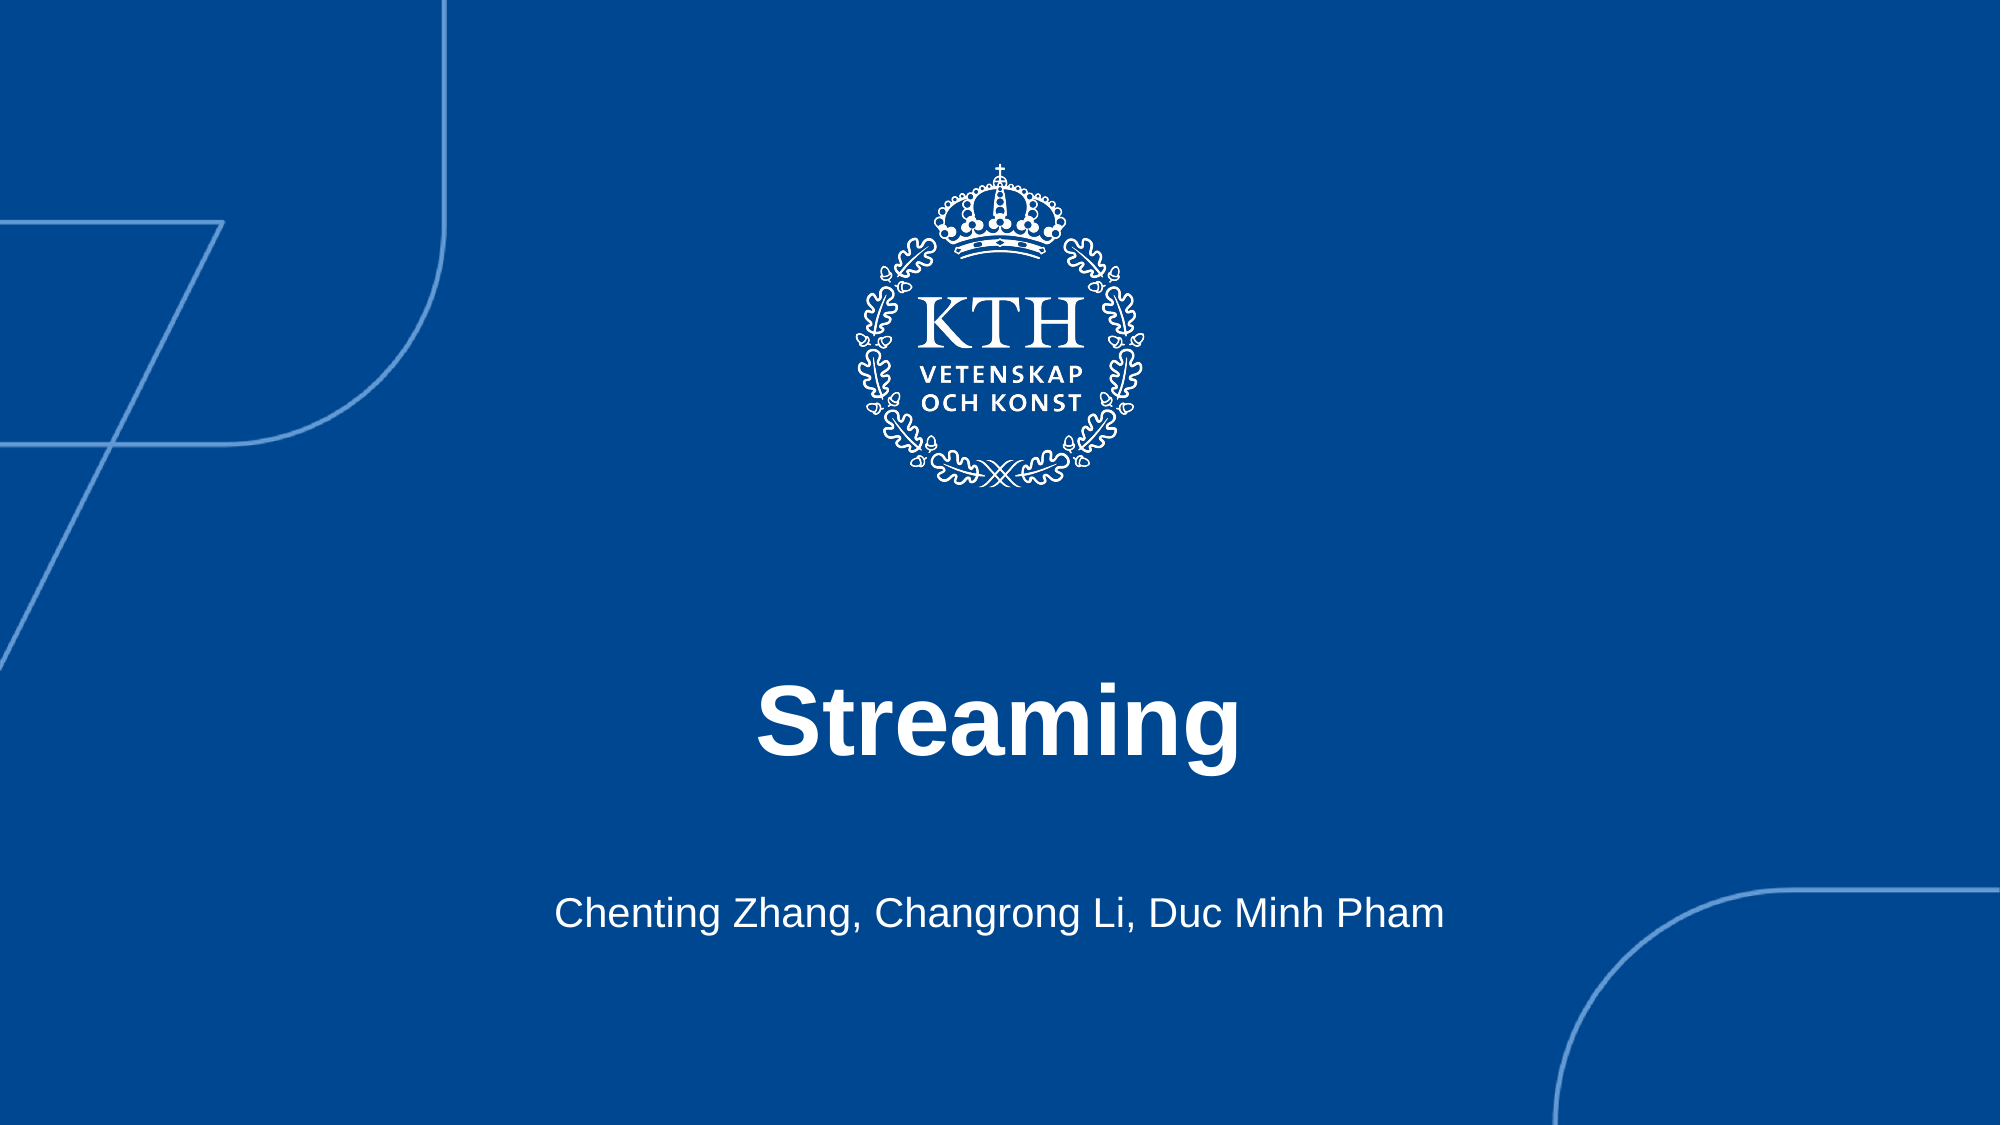

# Streaming
Chenting Zhang, Changrong Li, Duc Minh Pham